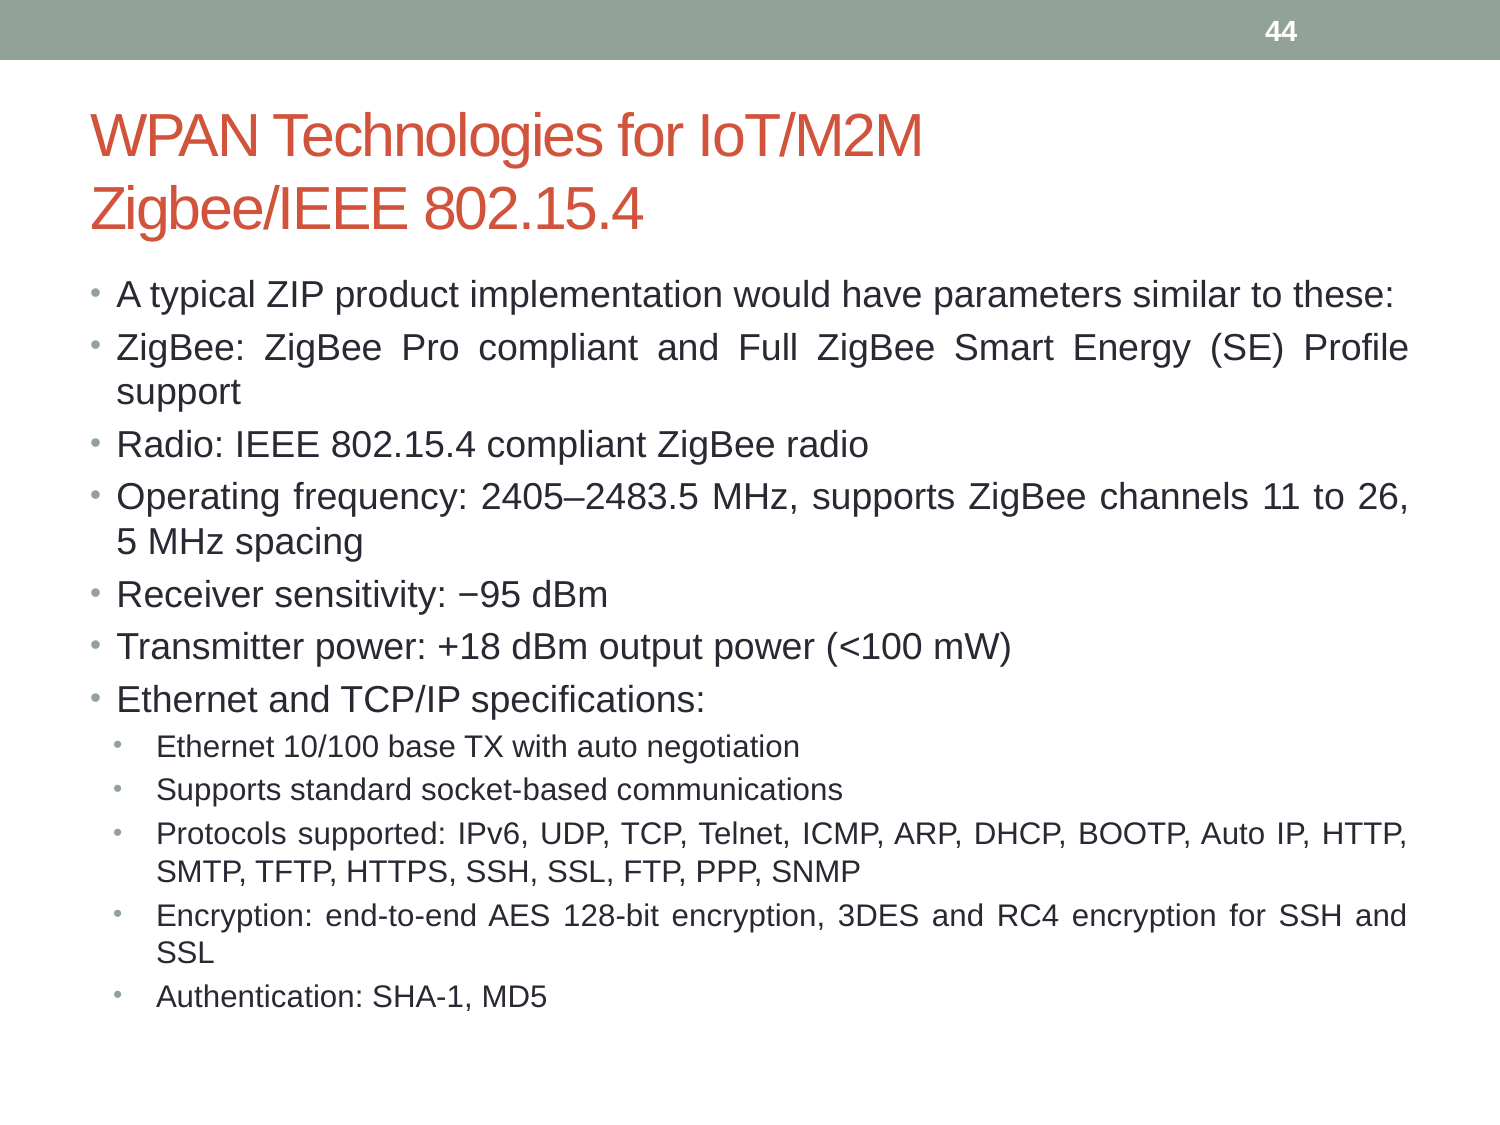

44
# WPAN Technologies for IoT/M2M Zigbee/IEEE 802.15.4
A typical ZIP product implementation would have parameters similar to these:
ZigBee: ZigBee Pro compliant and Full ZigBee Smart Energy (SE) Profile support
Radio: IEEE 802.15.4 compliant ZigBee radio
Operating frequency: 2405–2483.5 MHz, supports ZigBee channels 11 to 26, 5 MHz spacing
Receiver sensitivity: −95 dBm
Transmitter power: +18 dBm output power (<100 mW)
Ethernet and TCP/IP specifications:
Ethernet 10/100 base TX with auto negotiation
Supports standard socket-based communications
Protocols supported: IPv6, UDP, TCP, Telnet, ICMP, ARP, DHCP, BOOTP, Auto IP, HTTP, SMTP, TFTP, HTTPS, SSH, SSL, FTP, PPP, SNMP
Encryption: end-to-end AES 128-bit encryption, 3DES and RC4 encryption for SSH and SSL
Authentication: SHA-1, MD5